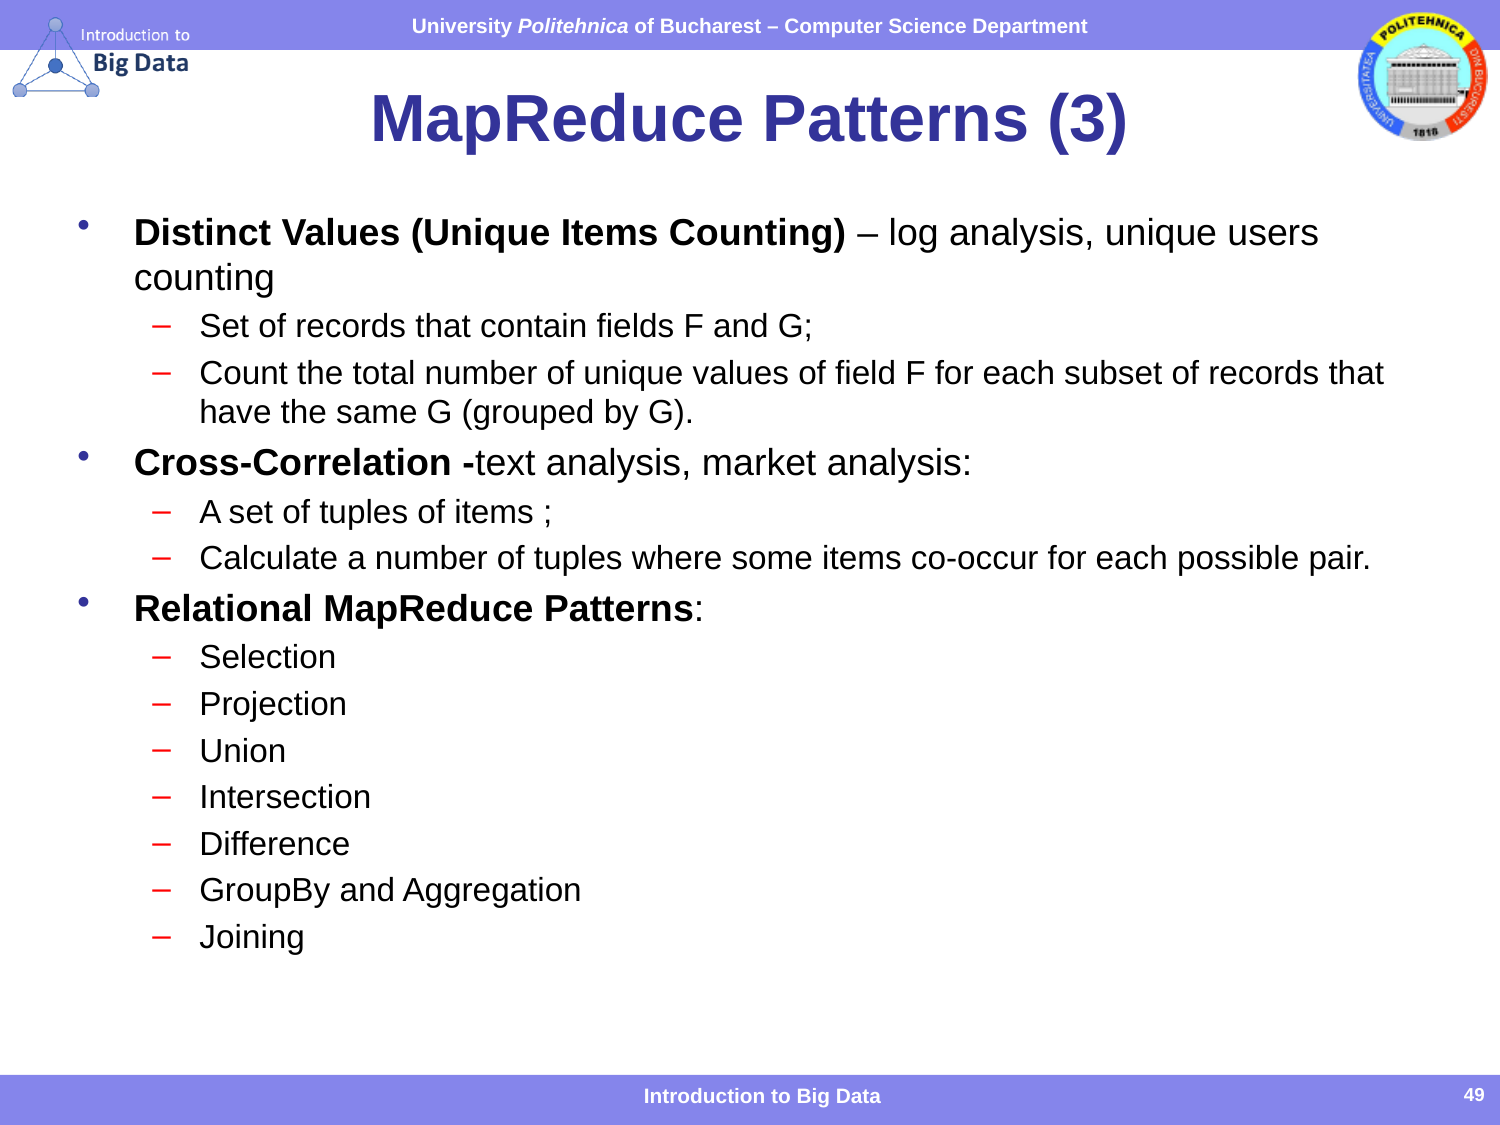

# MapReduce Patterns (3)
Distinct Values (Unique Items Counting) – log analysis, unique users counting
Set of records that contain fields F and G;
Count the total number of unique values of field F for each subset of records that have the same G (grouped by G).
Cross-Correlation -text analysis, market analysis:
A set of tuples of items ;
Calculate a number of tuples where some items co-occur for each possible pair.
Relational MapReduce Patterns:
Selection
Projection
Union
Intersection
Difference
GroupBy and Aggregation
Joining
Introduction to Big Data
49